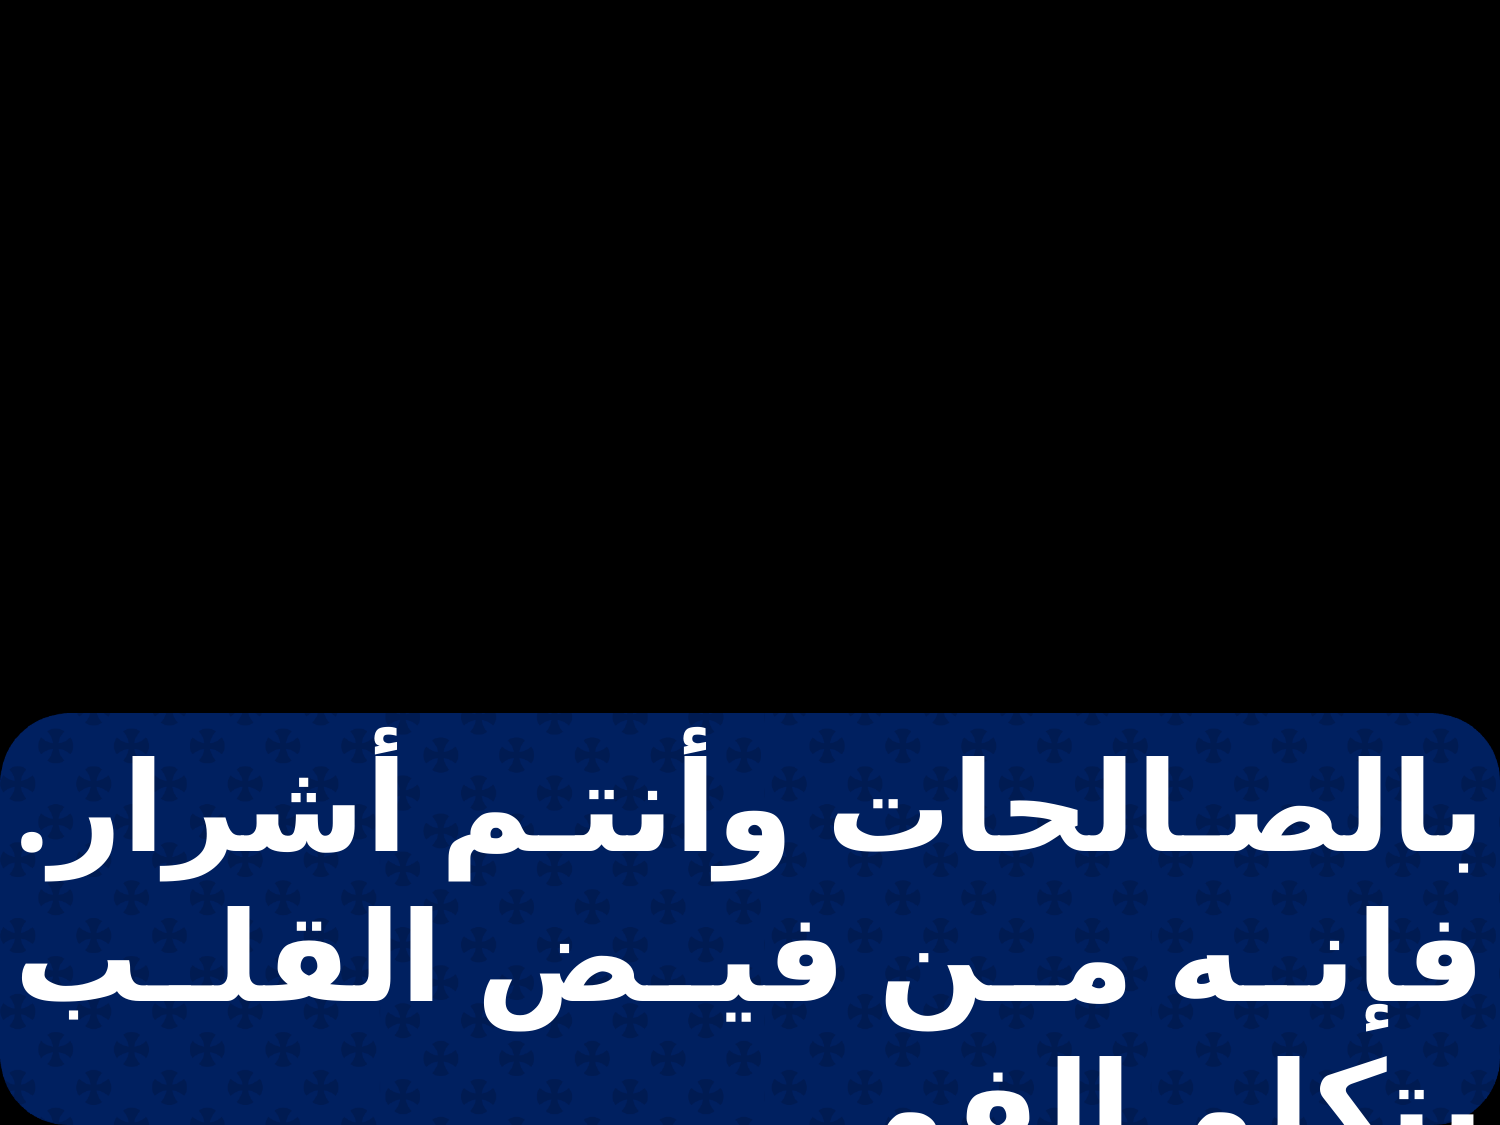

بالصالحات وأنتم أشرار. فإنه من فيض القلب يتكلم الفم.